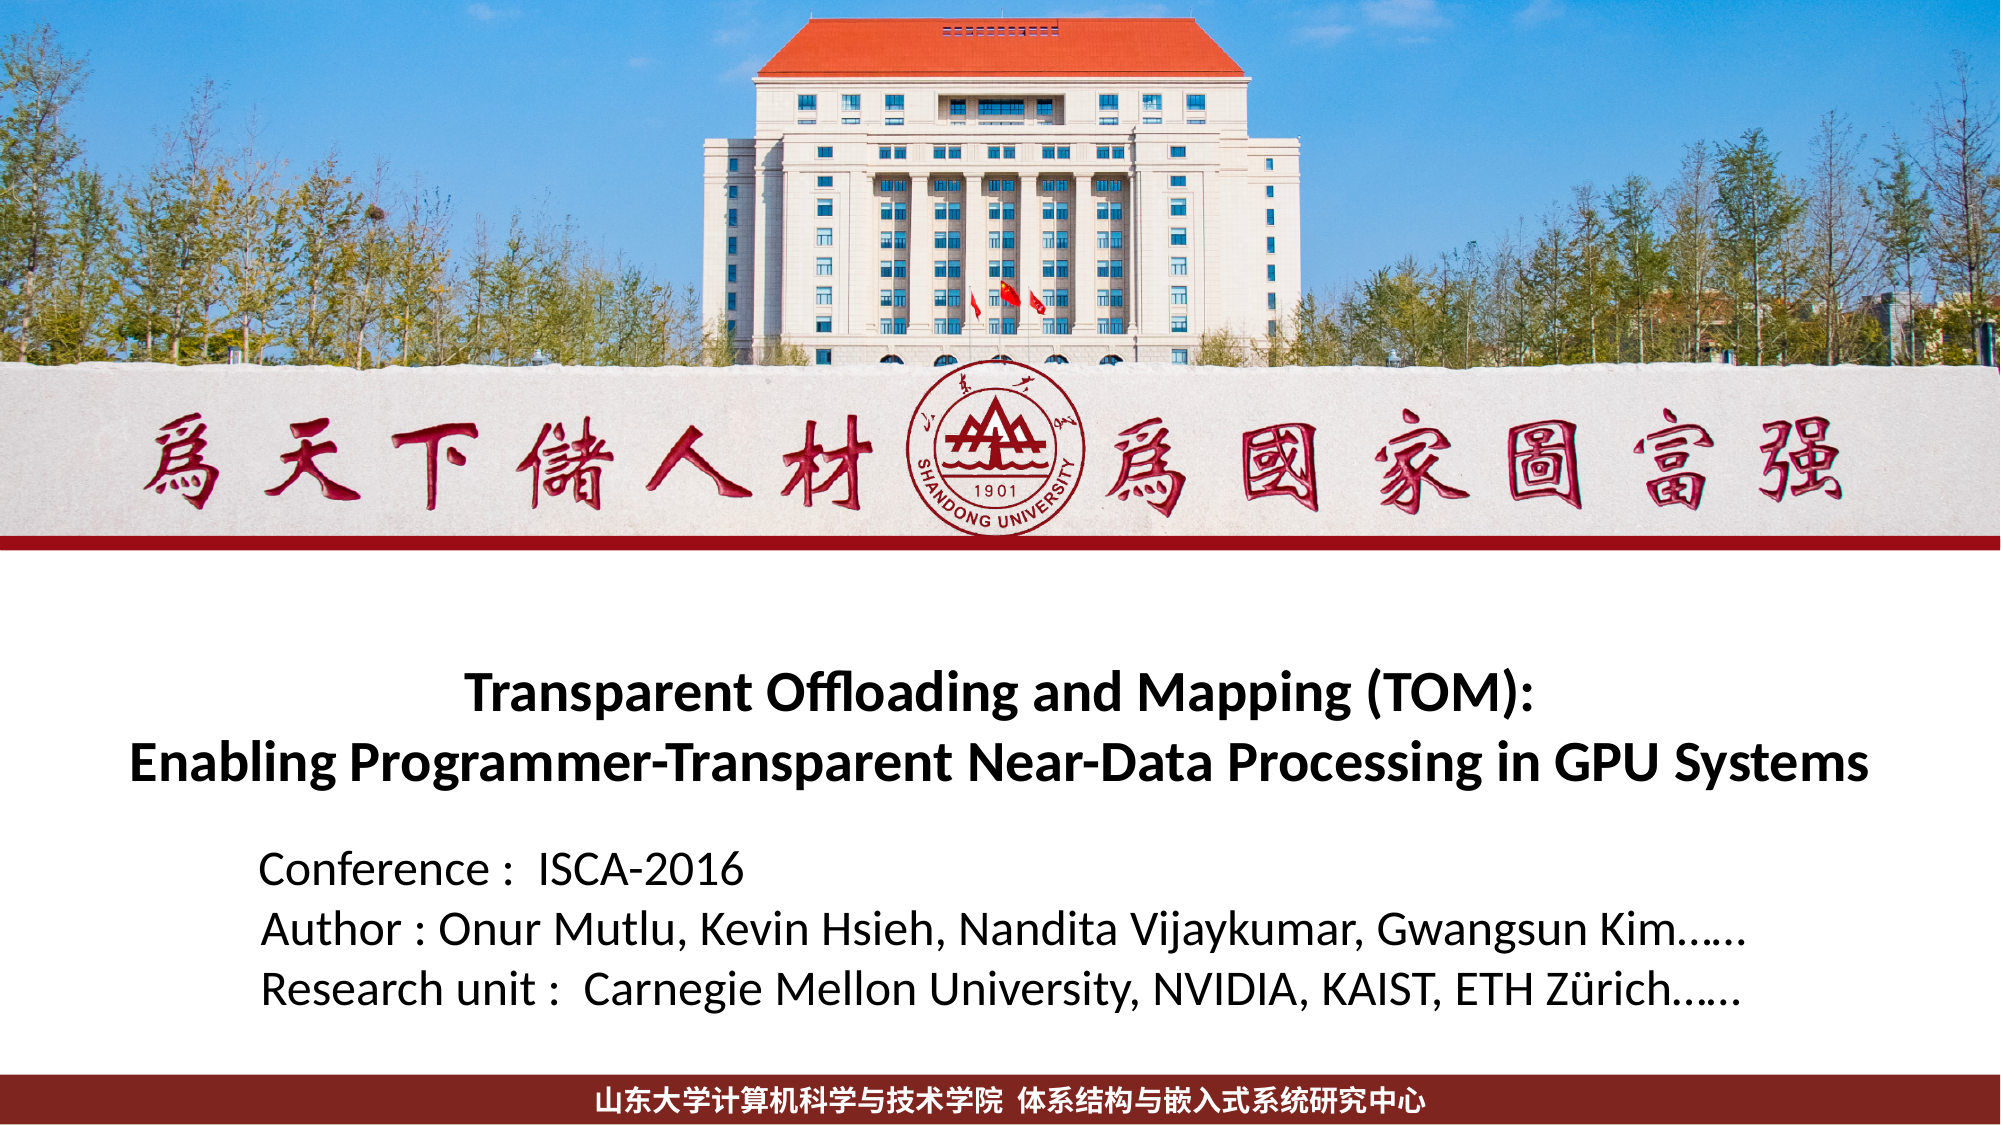

Transparent Offloading and Mapping (TOM):
Enabling Programmer-Transparent Near-Data Processing in GPU Systems
   Conference :  ISCA-2016
   Author : Onur Mutlu, Kevin Hsieh, Nandita Vijaykumar, Gwangsun Kim……
   Research unit :  Carnegie Mellon University, NVIDIA, KAIST, ETH Zürich……